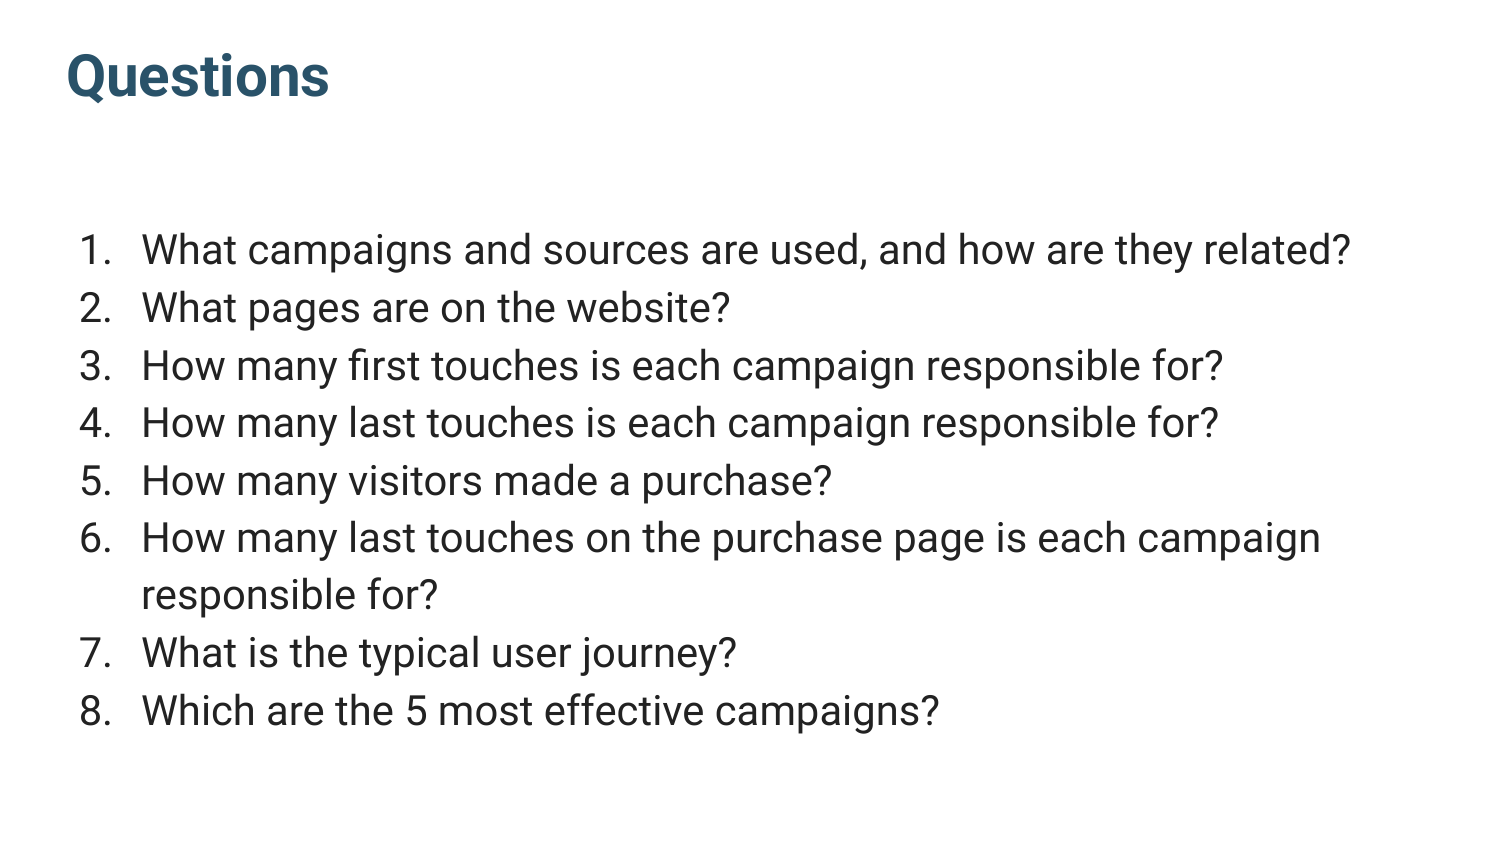

# Questions
What campaigns and sources are used, and how are they related?
What pages are on the website?
How many first touches is each campaign responsible for?
How many last touches is each campaign responsible for?
How many visitors made a purchase?
How many last touches on the purchase page is each campaign responsible for?
What is the typical user journey?
Which are the 5 most effective campaigns?